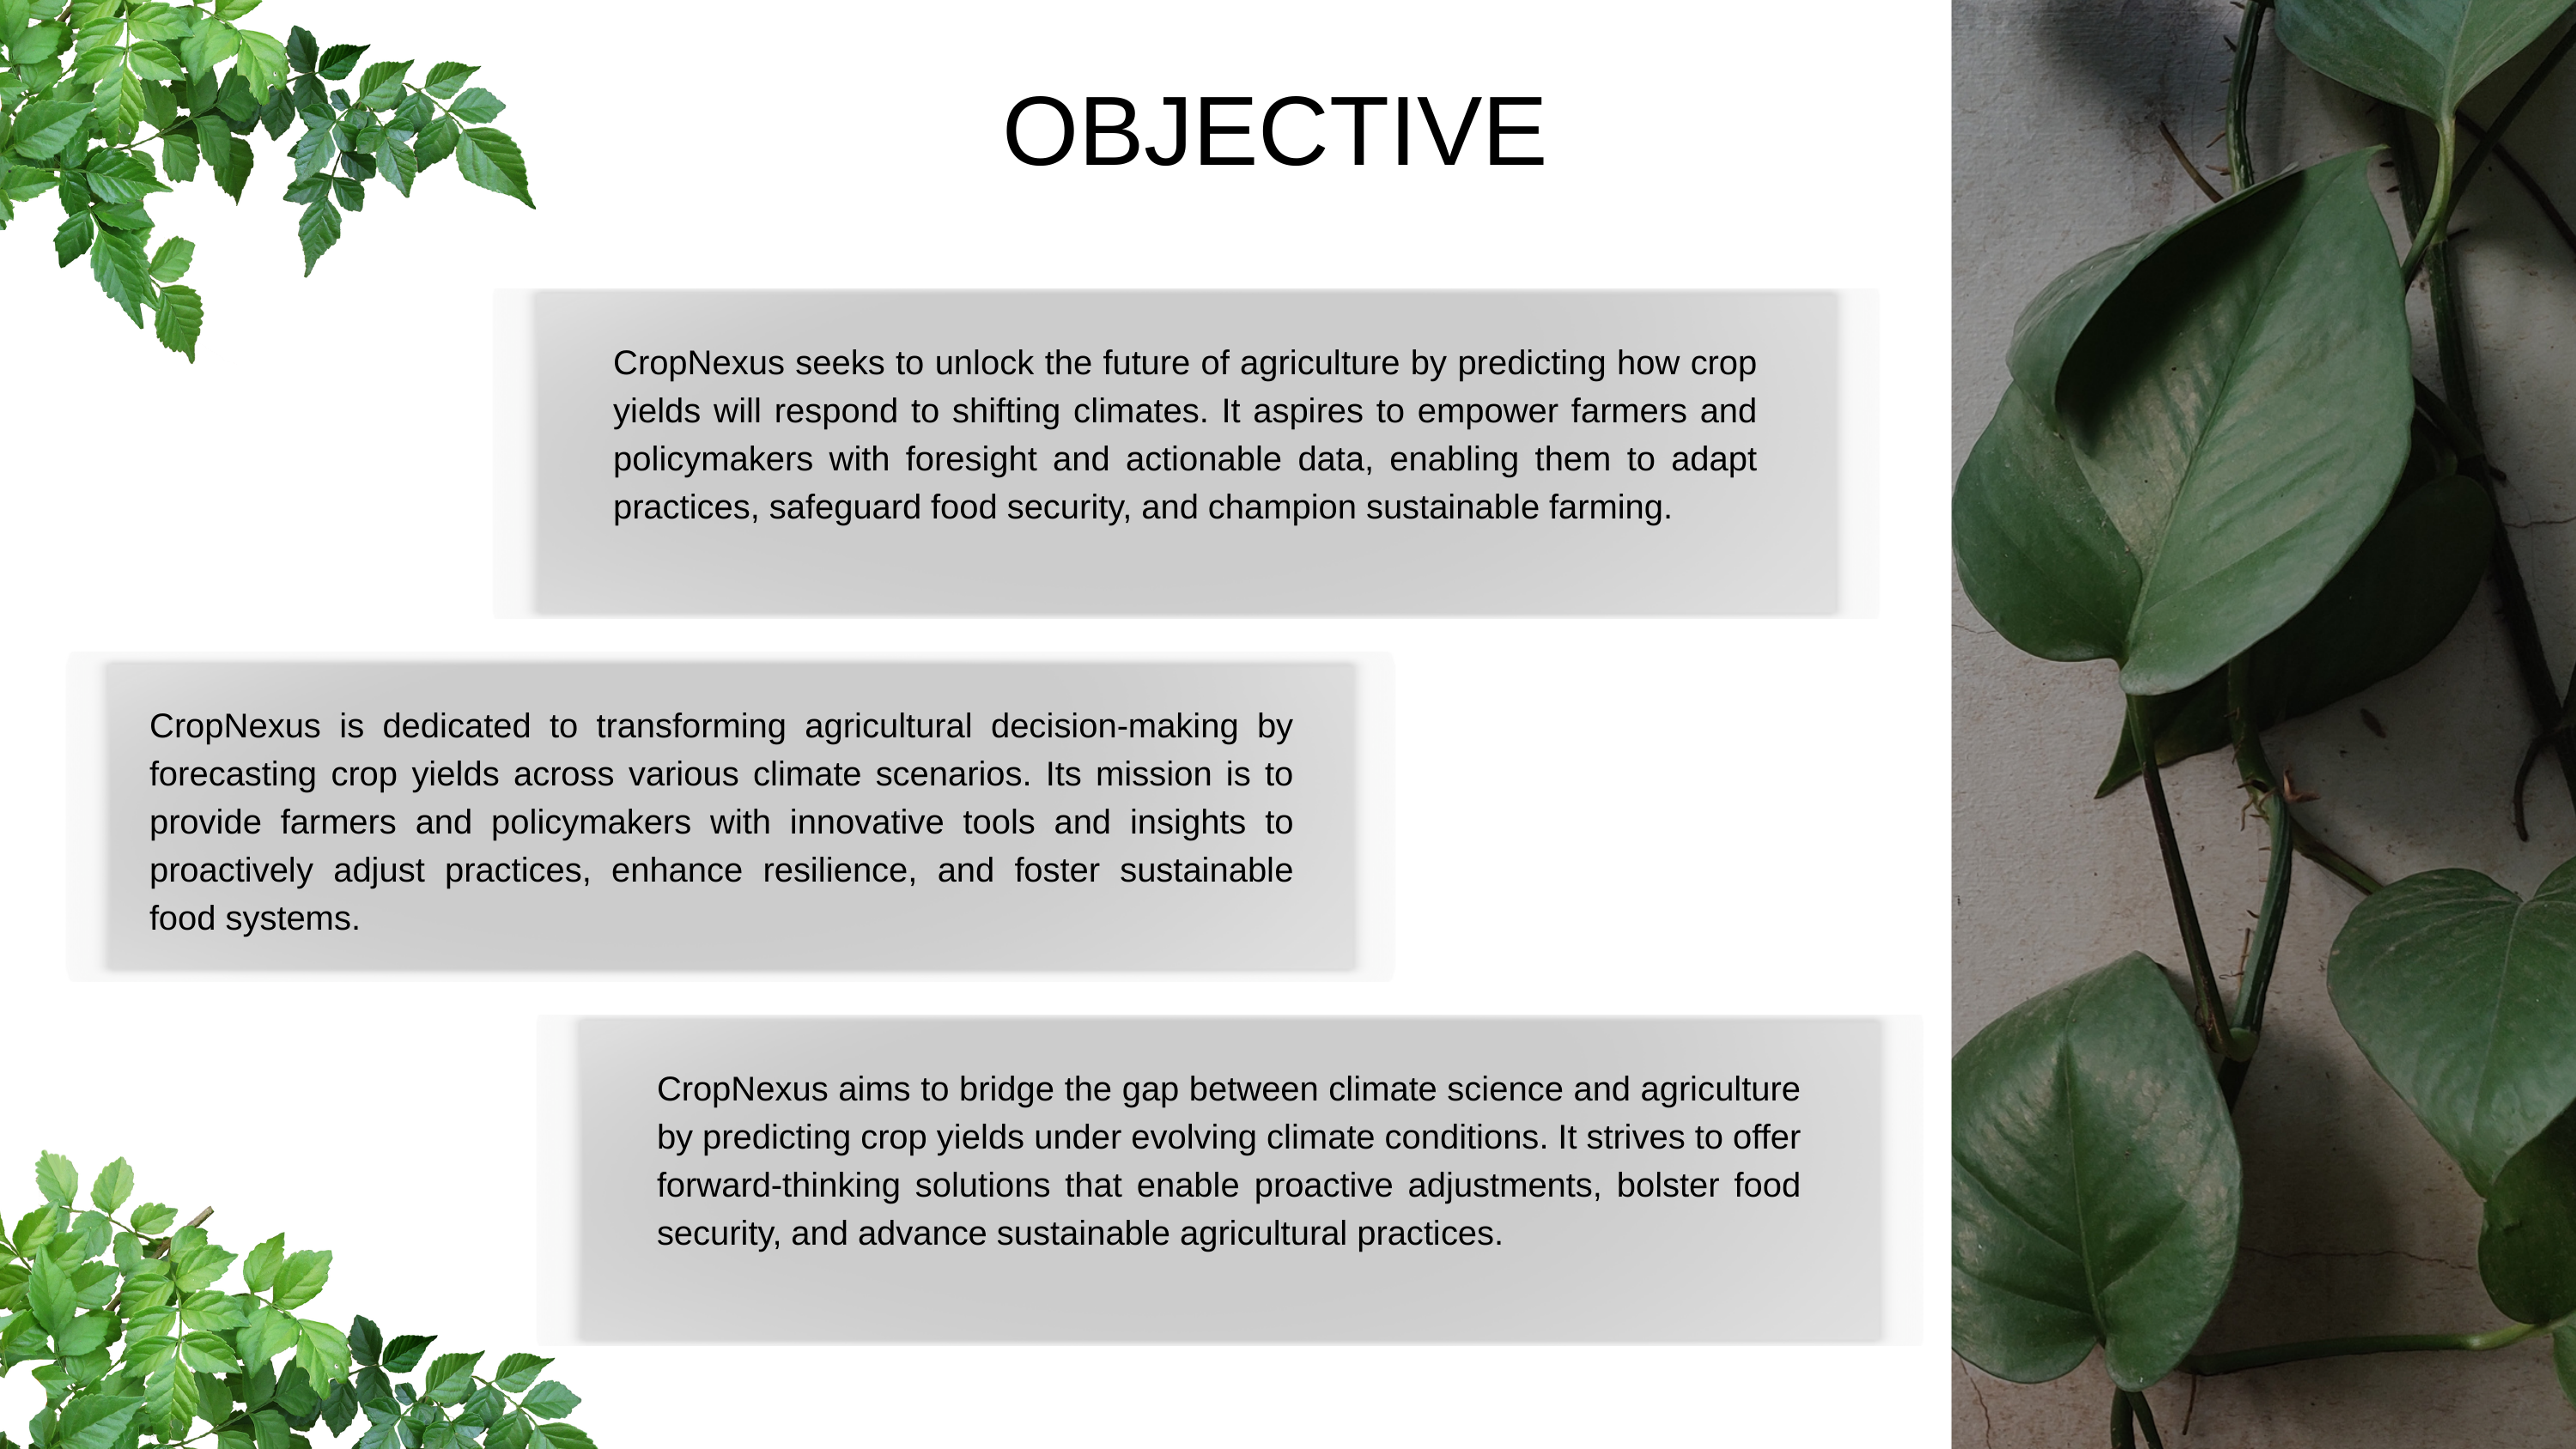

OBJECTIVE

CropNexus seeks to unlock the future of agriculture by predicting how crop yields will respond to shifting climates. It aspires to empower farmers and policymakers with foresight and actionable data, enabling them to adapt practices, safeguard food security, and champion sustainable farming.

CropNexus is dedicated to transforming agricultural decision-making by forecasting crop yields across various climate scenarios. Its mission is to provide farmers and policymakers with innovative tools and insights to proactively adjust practices, enhance resilience, and foster sustainable food systems.

CropNexus aims to bridge the gap between climate science and agriculture by predicting crop yields under evolving climate conditions. It strives to offer forward-thinking solutions that enable proactive adjustments, bolster food security, and advance sustainable agricultural practices.